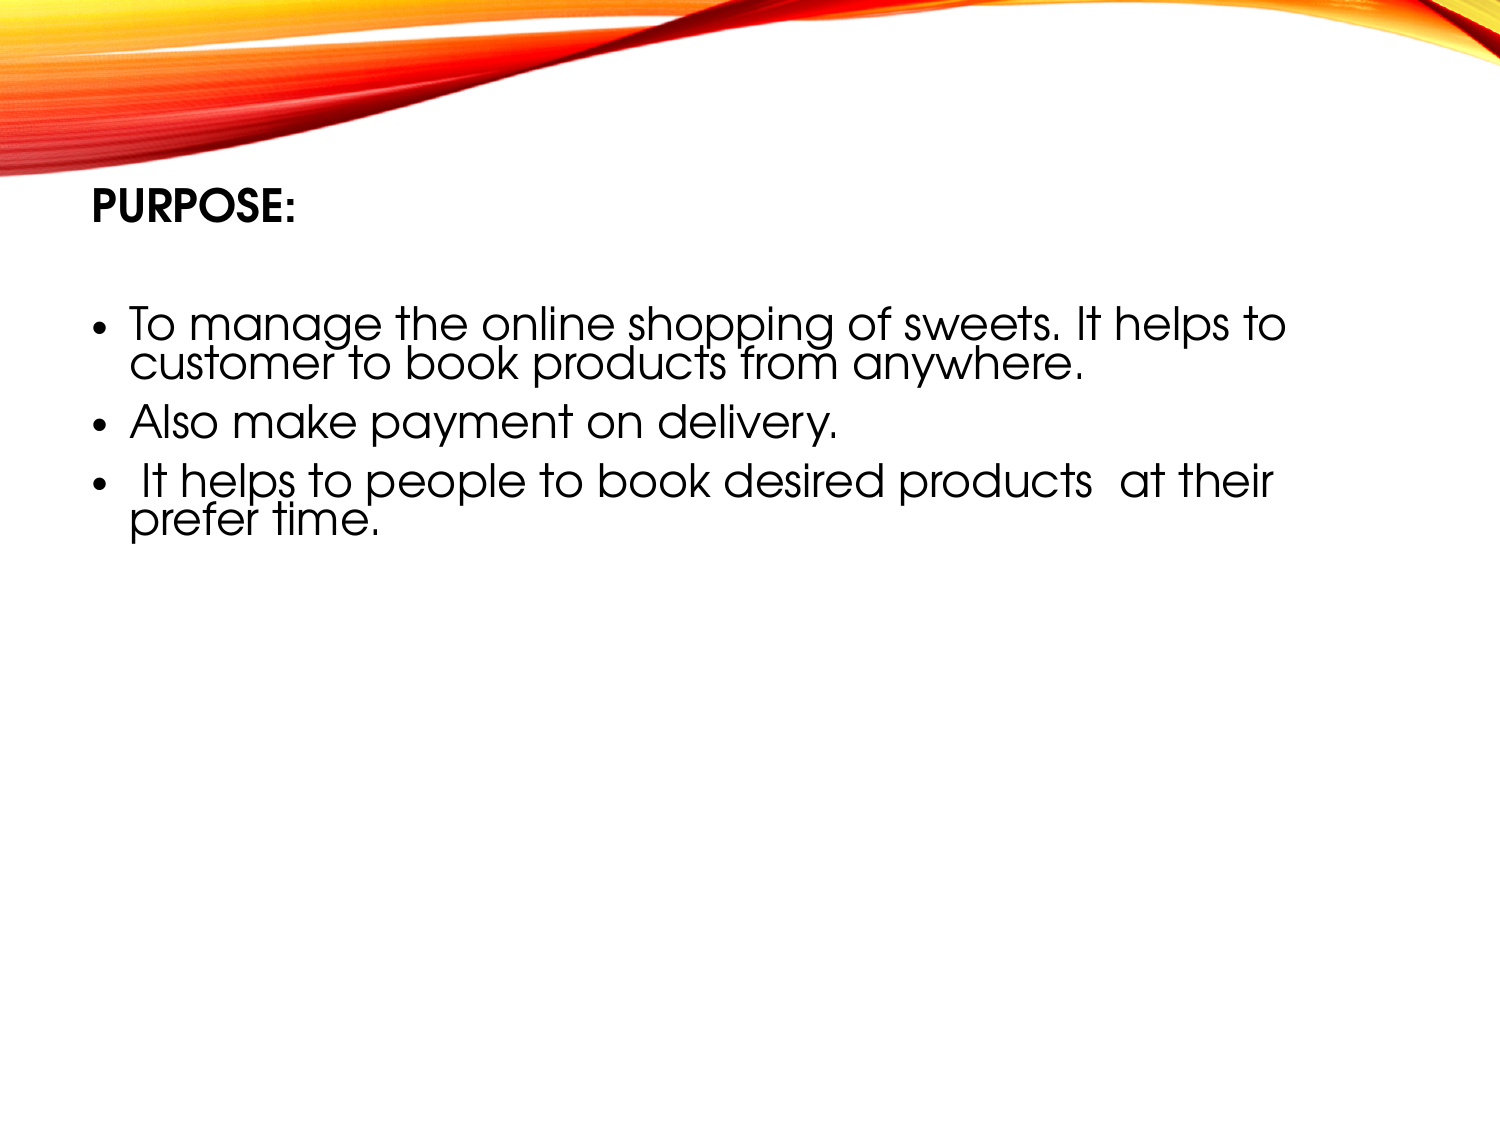

PURPOSE:

To manage the online shopping of sweets. It helps to customer to book products from anywhere.
Also make payment on delivery.
 It helps to people to book desired products  at their prefer time.